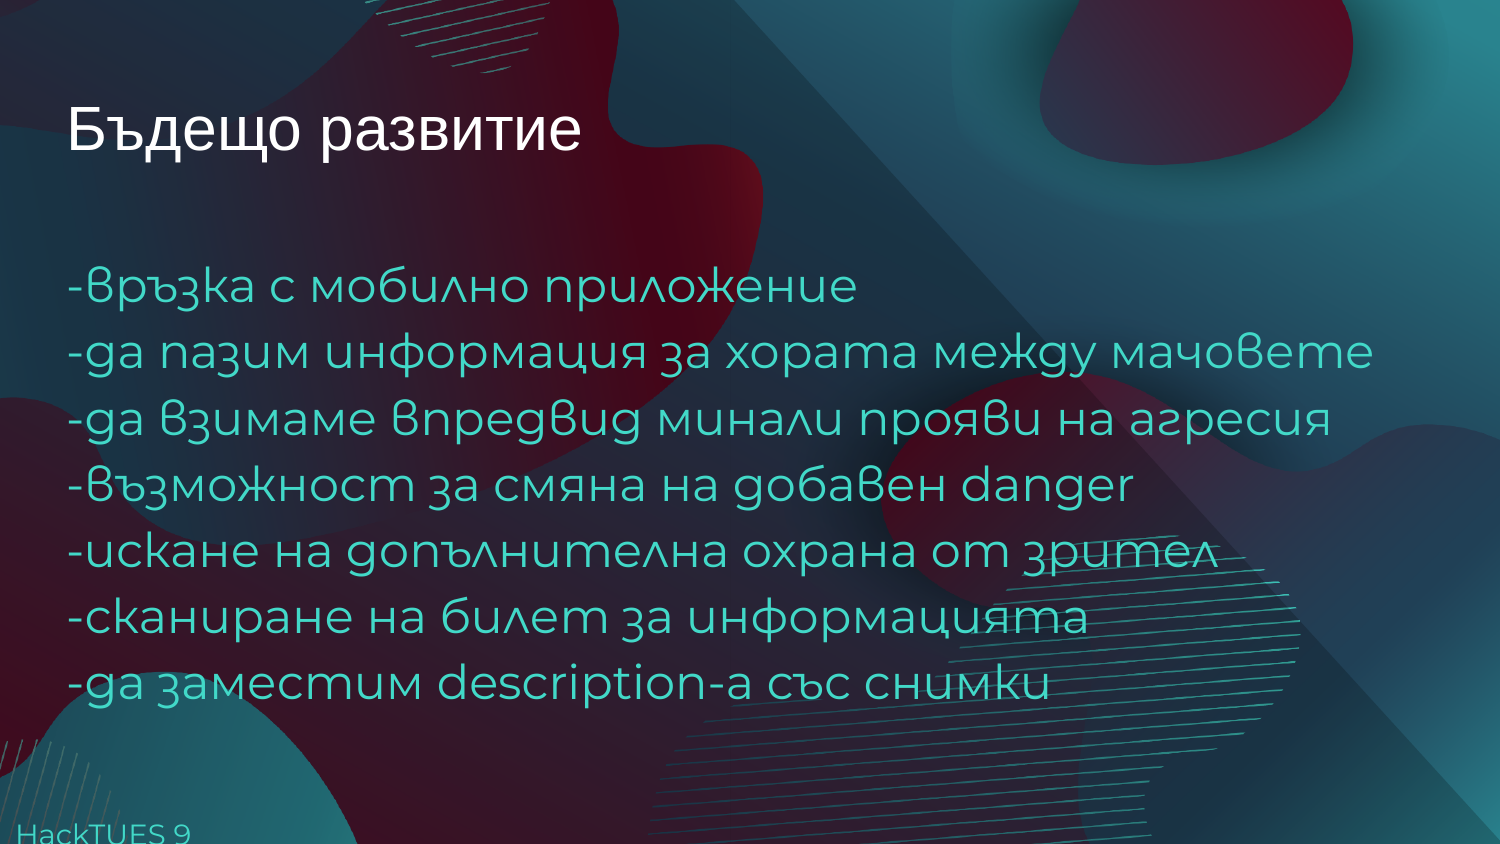

# Бъдещо развитие
-връзка с мобилно приложение
-да пазим информация за хората между мачовете
-да взимаме впредвид минали прояви на агресия
-възможност за смяна на добавен danger
-искане на допълнителна охрана от зрител
-сканиране на билет за информацията
-да заместим description-a със снимки